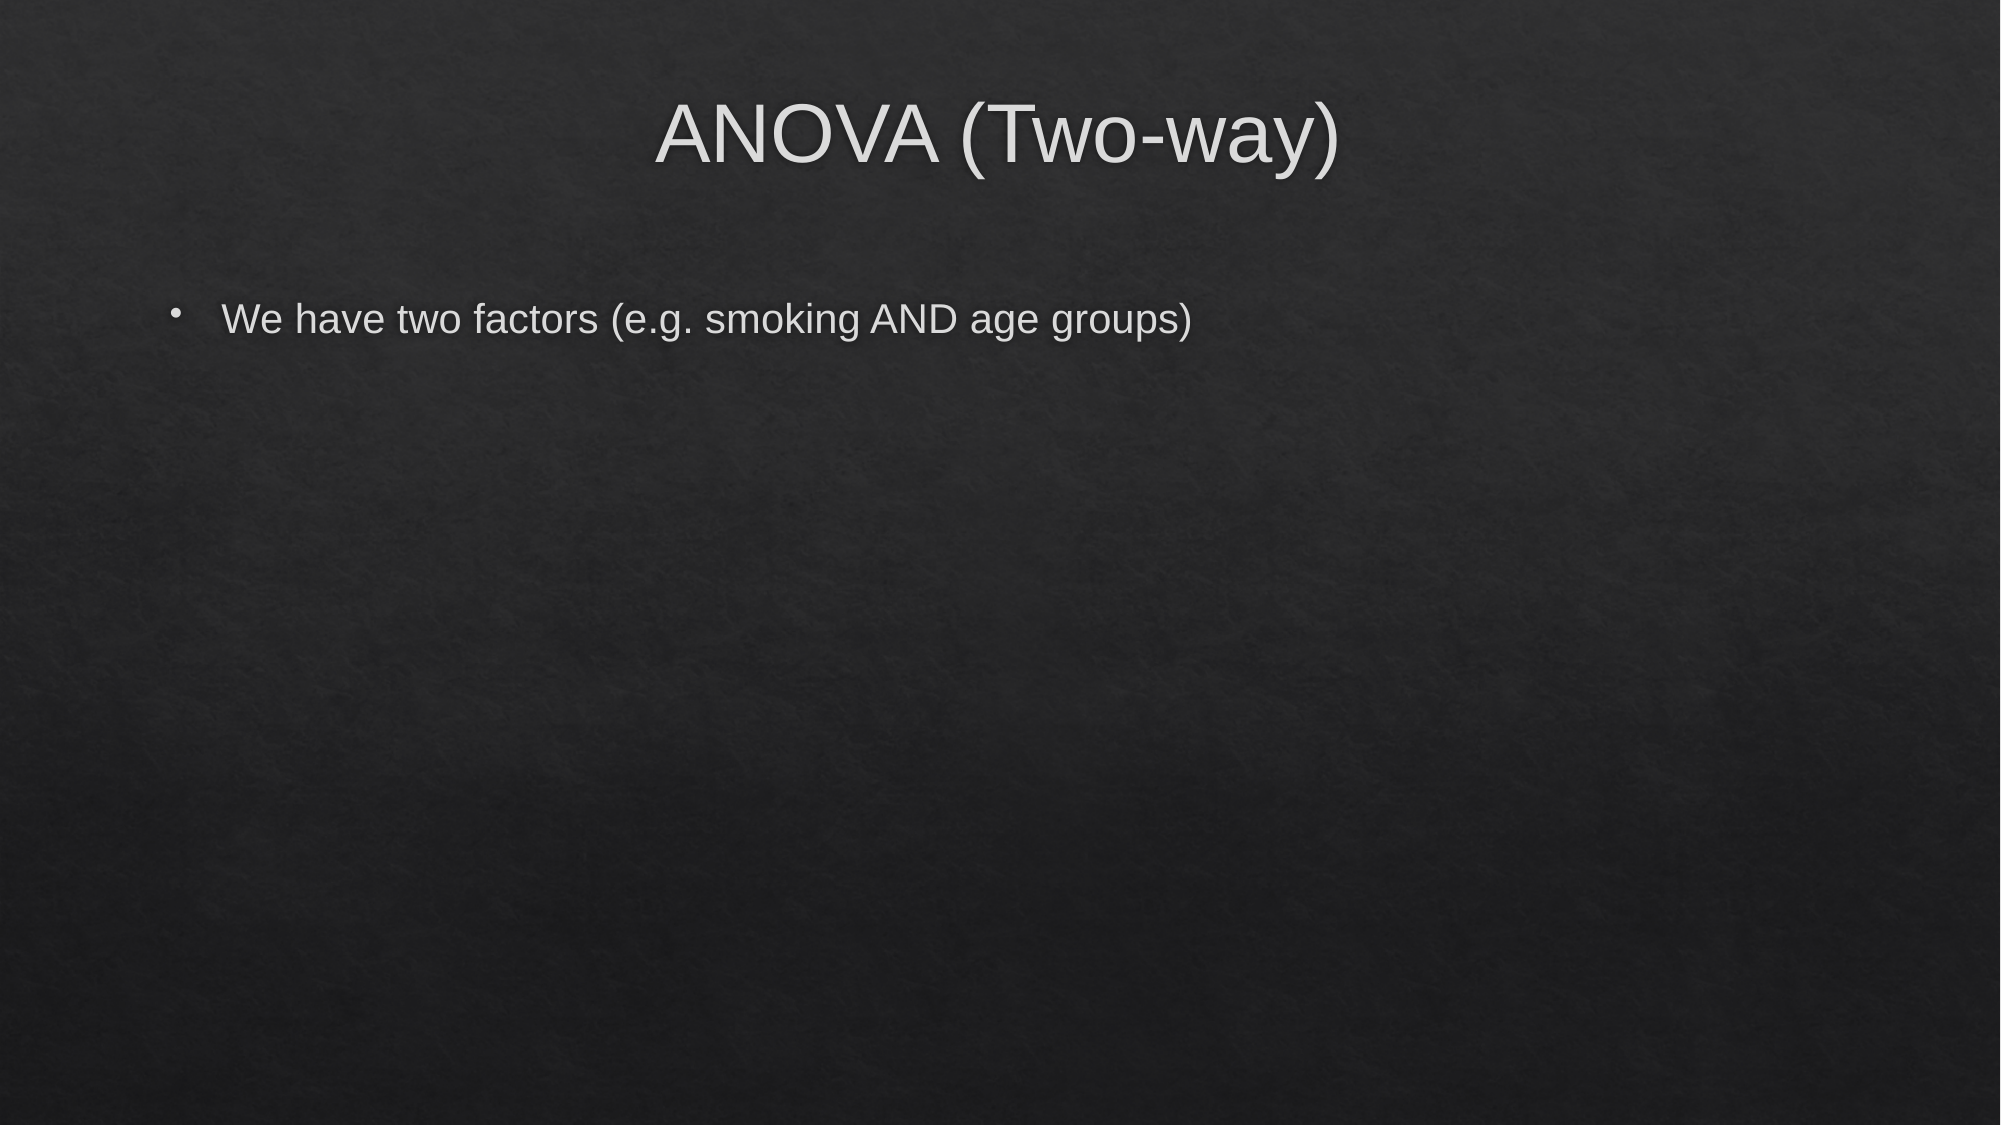

# ANOVA (Two-way)
We have two factors (e.g. smoking AND age groups)